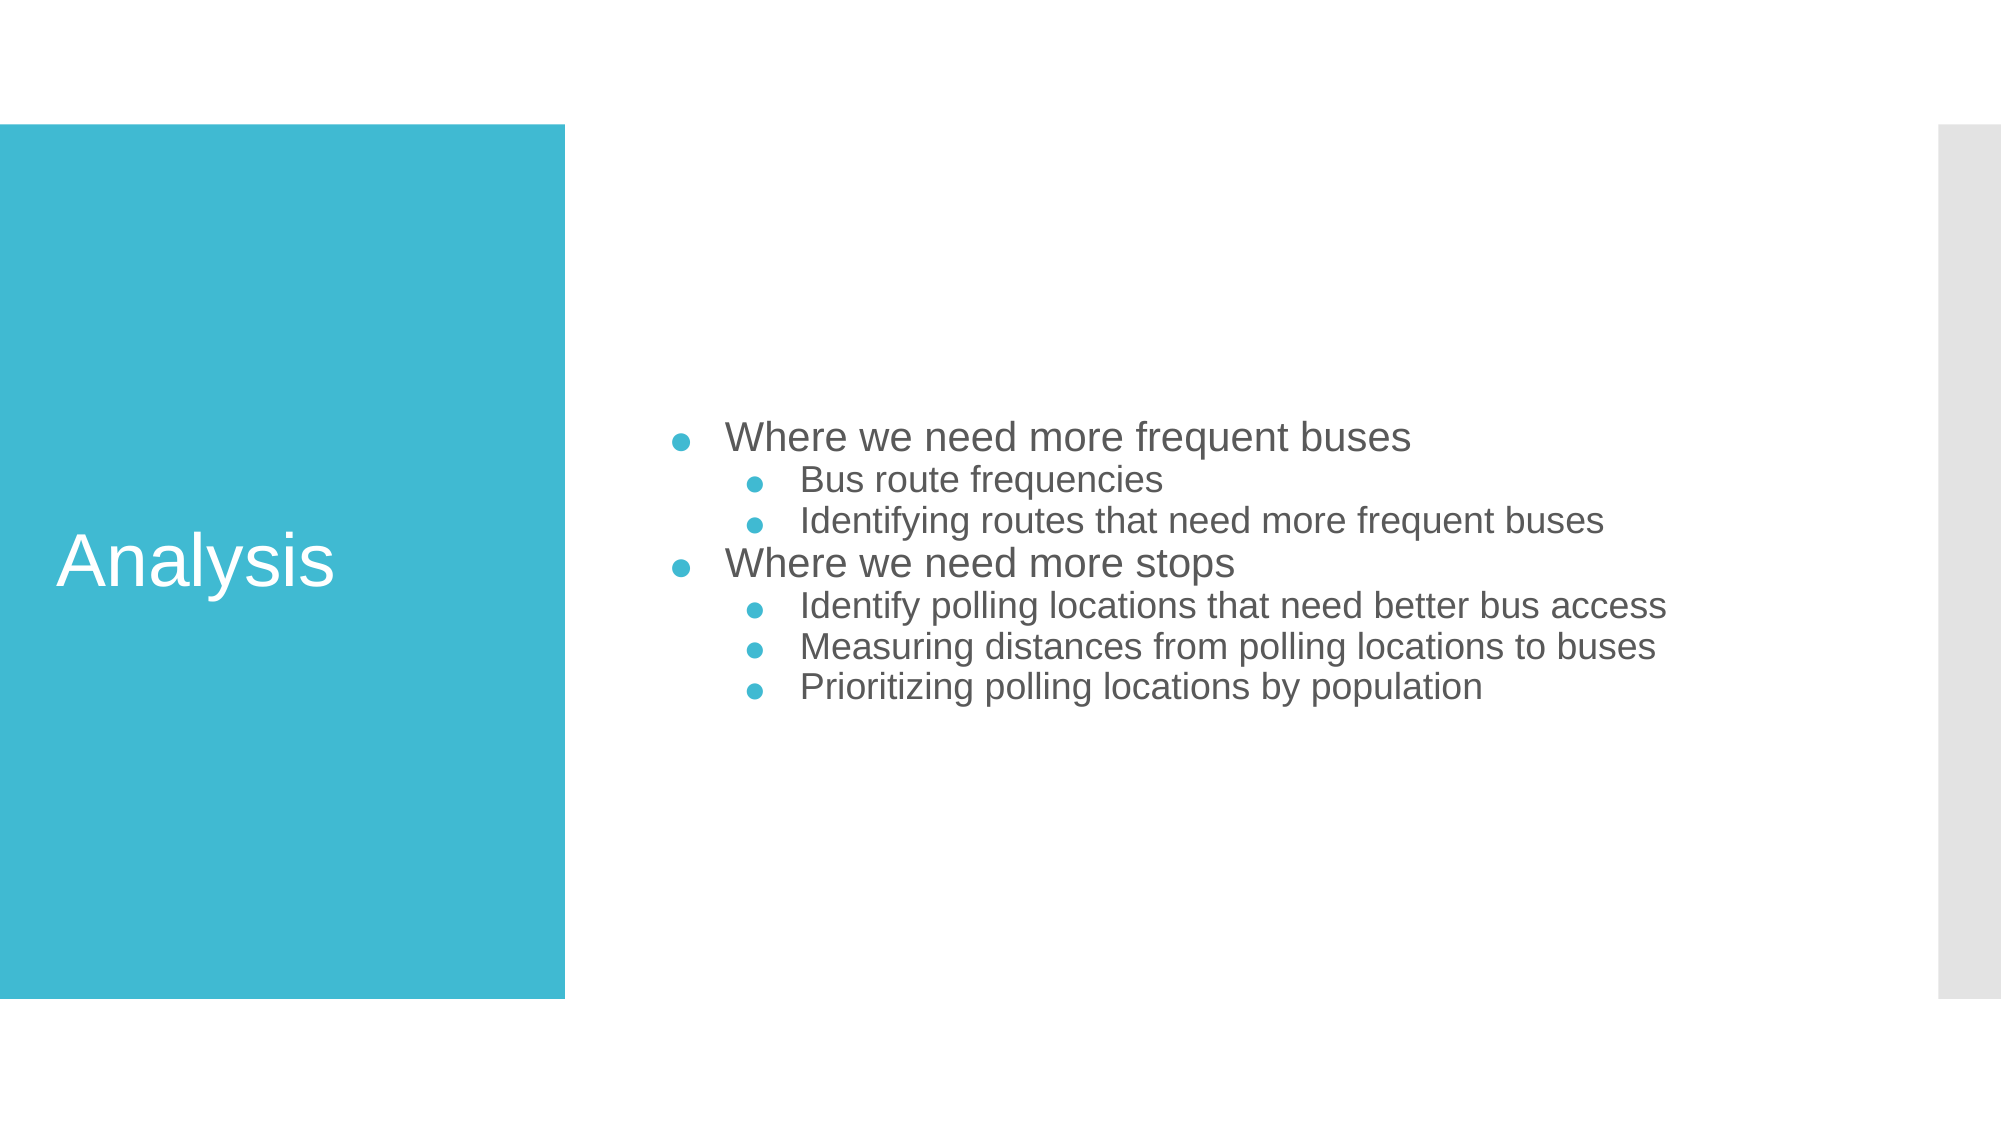

Where we need more frequent buses
Bus route frequencies
Identifying routes that need more frequent buses
Where we need more stops
Identify polling locations that need better bus access
Measuring distances from polling locations to buses
Prioritizing polling locations by population
# Analysis